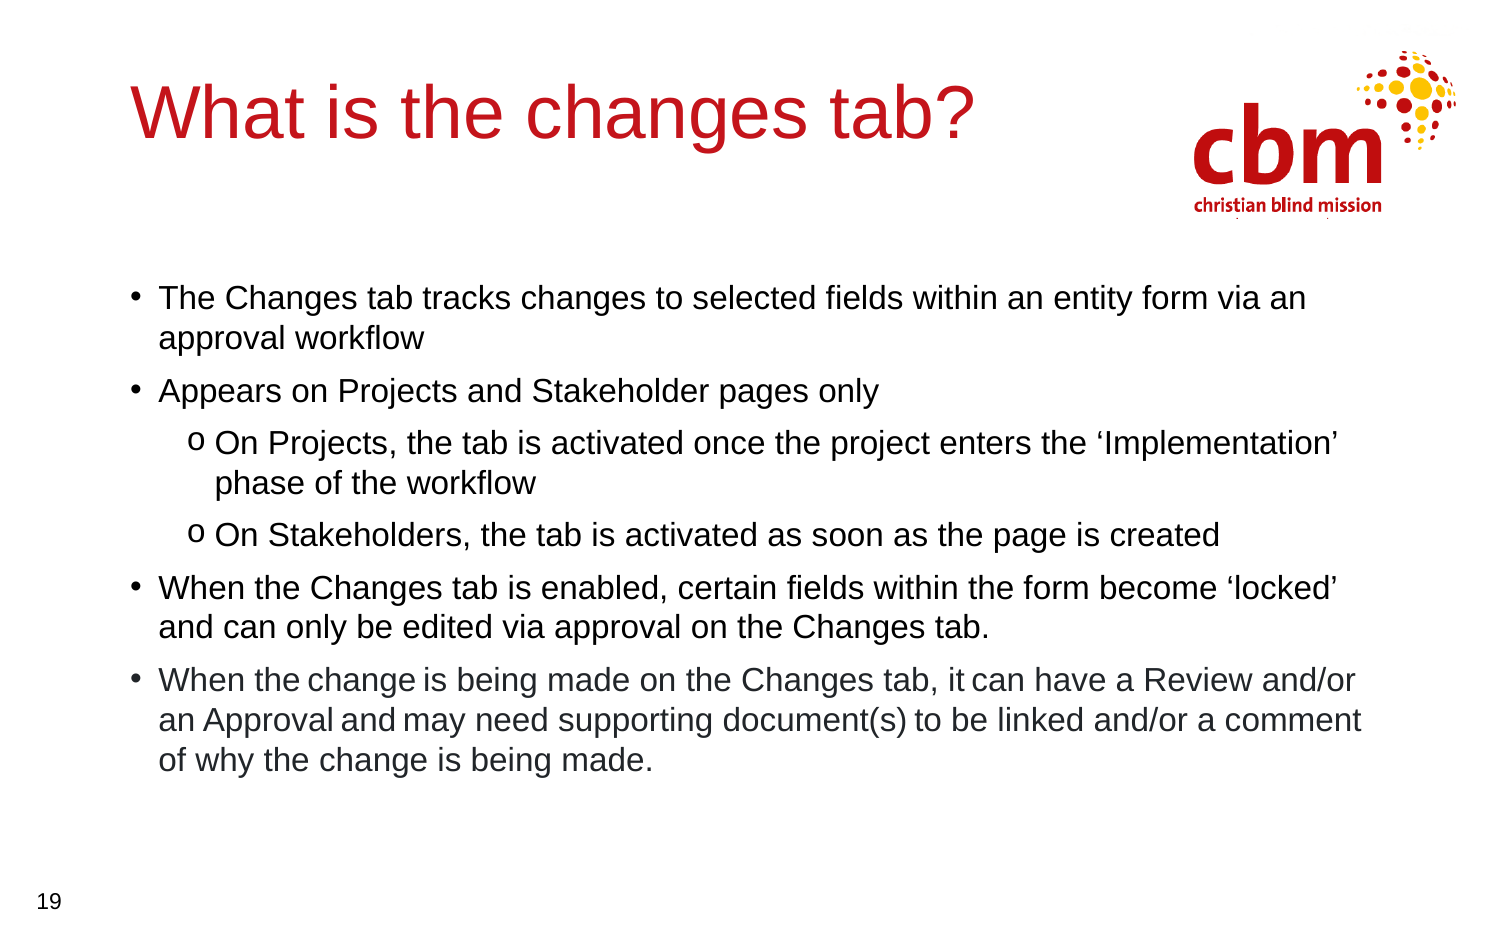

# What is the changes tab?
The Changes tab tracks changes to selected fields within an entity form via an approval workflow
Appears on Projects and Stakeholder pages only
On Projects, the tab is activated once the project enters the ‘Implementation’ phase of the workflow
On Stakeholders, the tab is activated as soon as the page is created
When the Changes tab is enabled, certain fields within the form become ‘locked’ and can only be edited via approval on the Changes tab.
When the change is being made on the Changes tab, it can have a Review and/or an Approval and may need supporting document(s) to be linked and/or a comment of why the change is being made.

19